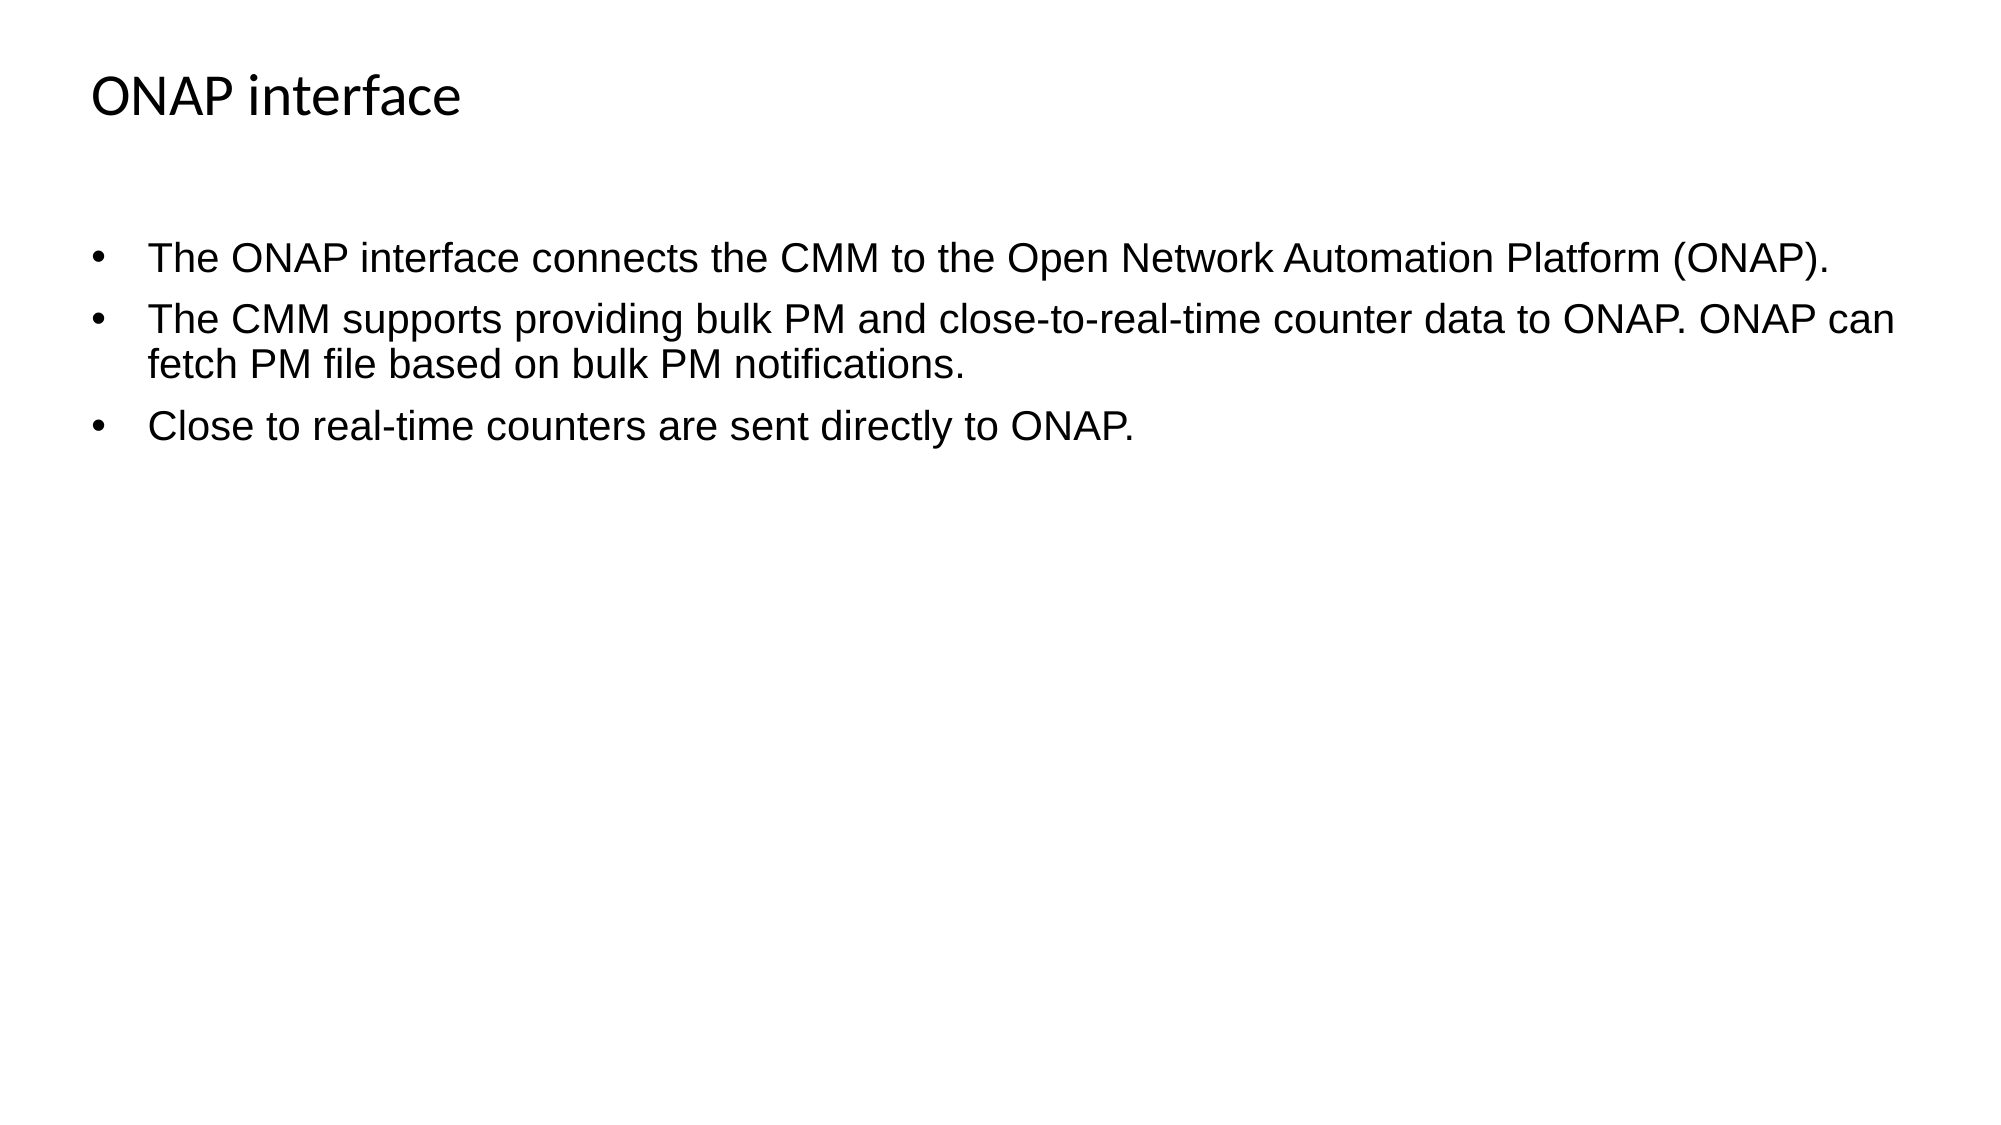

Slide excluded from Table of Contents
# ONAP interface
The ONAP interface connects the CMM to the Open Network Automation Platform (ONAP).
The CMM supports providing bulk PM and close-to-real-time counter data to ONAP. ONAP can fetch PM file based on bulk PM notifications.
Close to real-time counters are sent directly to ONAP.